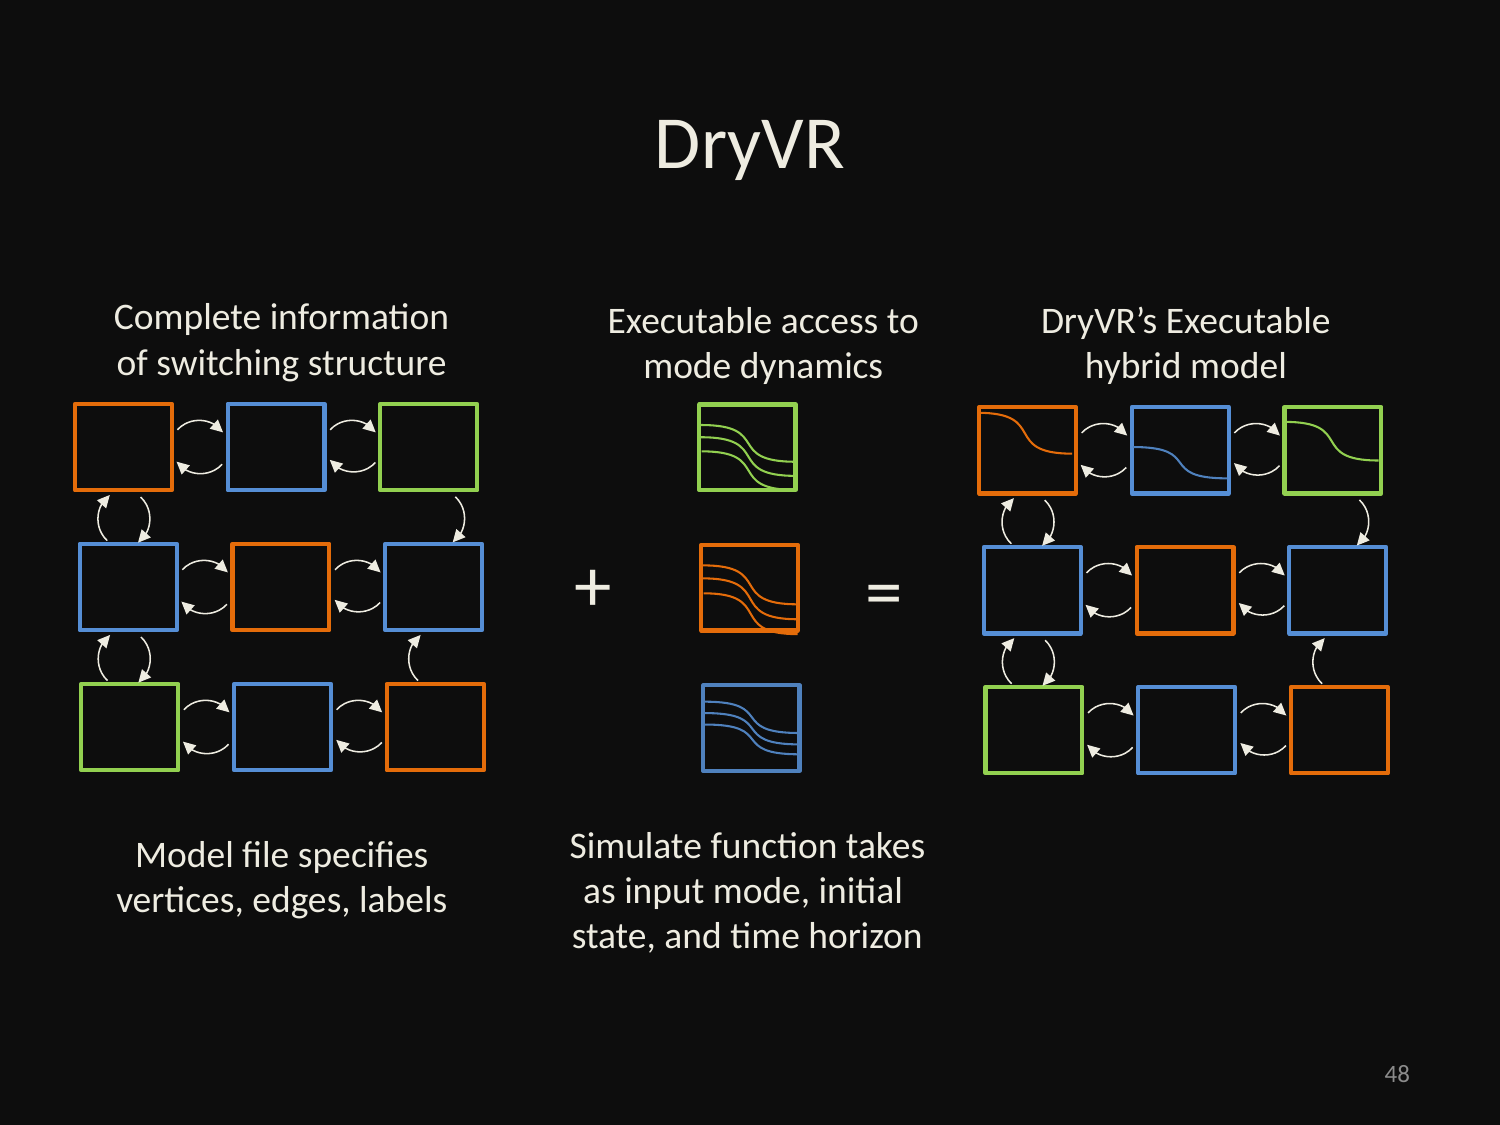

# DryVR
Complete information of switching structure
DryVR’s Executable hybrid model
Executable access to mode dynamics

+
=

Model file specifies vertices, edges, labels
Simulate function takes as input mode, initial  state, and time horizon
48